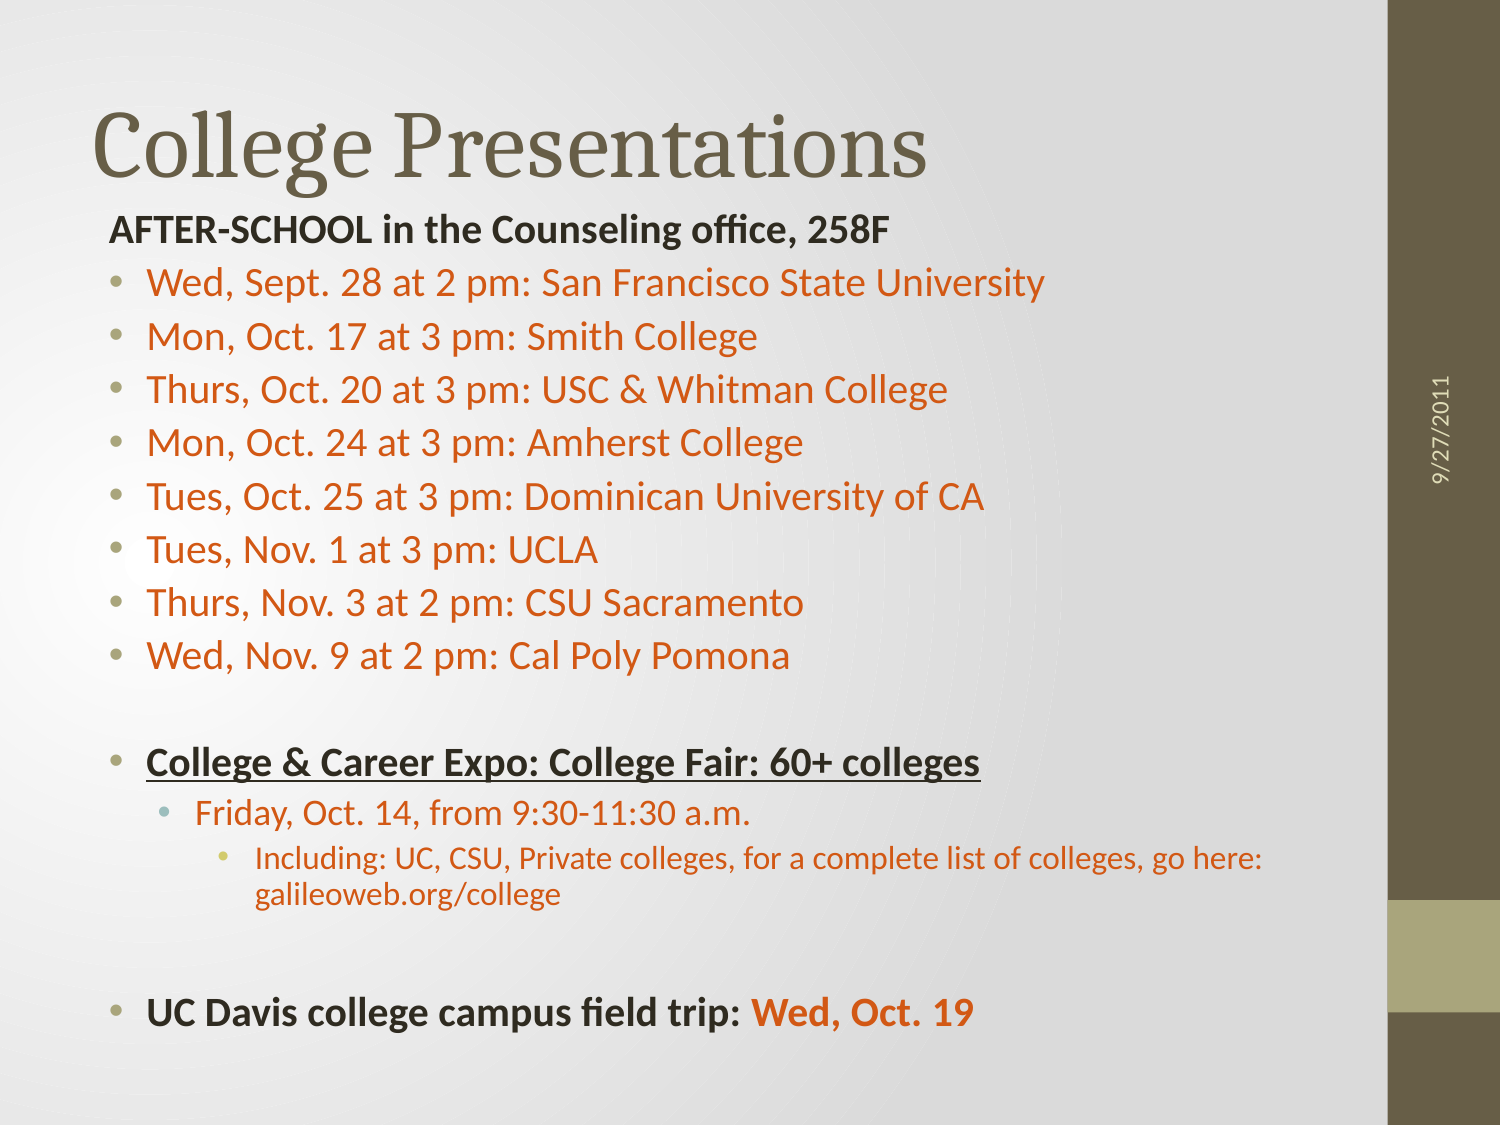

# College Presentations
AFTER-SCHOOL in the Counseling office, 258F
Wed, Sept. 28 at 2 pm: San Francisco State University
Mon, Oct. 17 at 3 pm: Smith College
Thurs, Oct. 20 at 3 pm: USC & Whitman College
Mon, Oct. 24 at 3 pm: Amherst College
Tues, Oct. 25 at 3 pm: Dominican University of CA
Tues, Nov. 1 at 3 pm: UCLA
Thurs, Nov. 3 at 2 pm: CSU Sacramento
Wed, Nov. 9 at 2 pm: Cal Poly Pomona

College & Career Expo: College Fair: 60+ colleges
Friday, Oct. 14, from 9:30-11:30 a.m.
Including: UC, CSU, Private colleges, for a complete list of colleges, go here: galileoweb.org/college

UC Davis college campus field trip: Wed, Oct. 19
9/27/2011